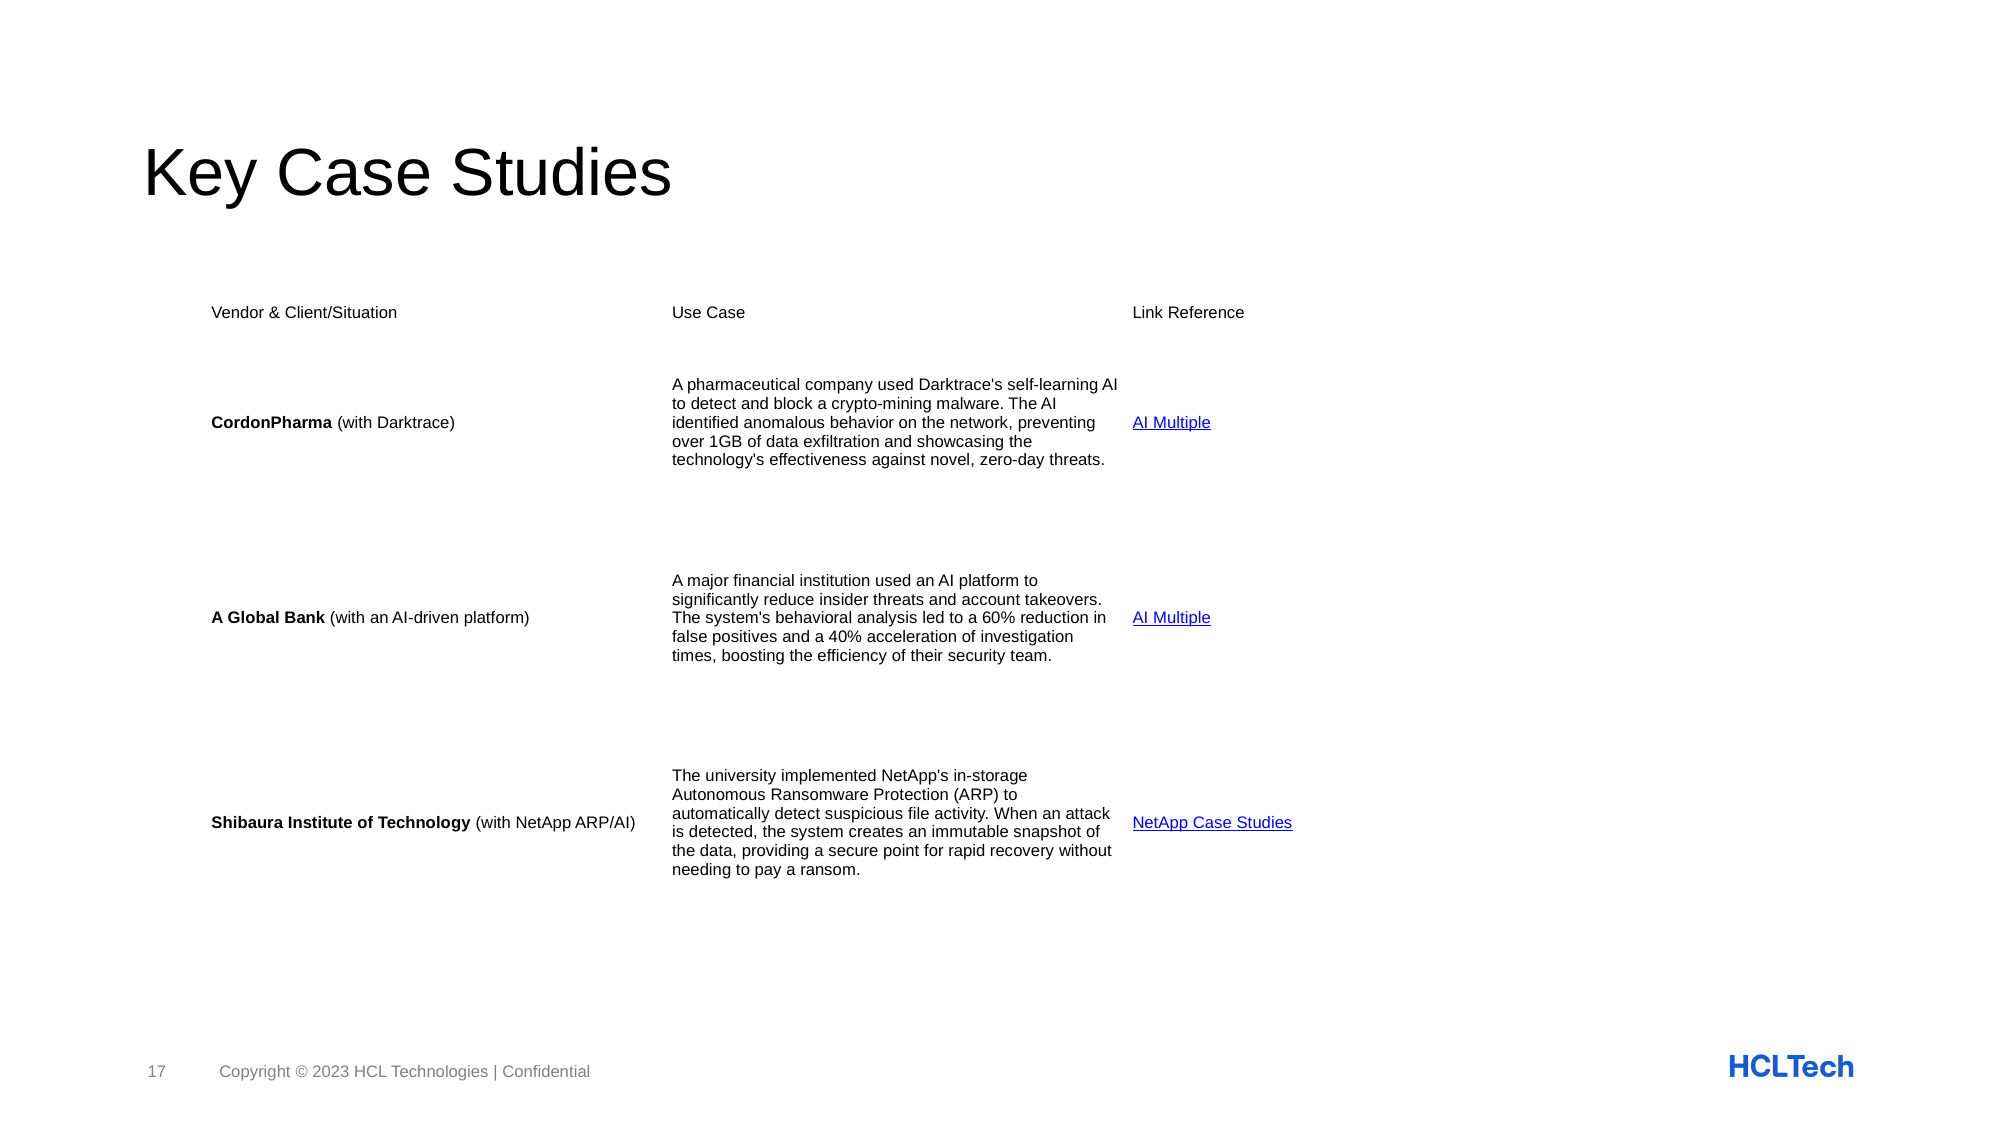

# Key Case Studies
| Vendor & Client/Situation | Use Case | Link Reference |
| --- | --- | --- |
| CordonPharma (with Darktrace) | A pharmaceutical company used Darktrace's self-learning AI to detect and block a crypto-mining malware. The AI identified anomalous behavior on the network, preventing over 1GB of data exfiltration and showcasing the technology's effectiveness against novel, zero-day threats. | AI Multiple |
| A Global Bank (with an AI-driven platform) | A major financial institution used an AI platform to significantly reduce insider threats and account takeovers. The system's behavioral analysis led to a 60% reduction in false positives and a 40% acceleration of investigation times, boosting the efficiency of their security team. | AI Multiple |
| Shibaura Institute of Technology (with NetApp ARP/AI) | The university implemented NetApp's in-storage Autonomous Ransomware Protection (ARP) to automatically detect suspicious file activity. When an attack is detected, the system creates an immutable snapshot of the data, providing a secure point for rapid recovery without needing to pay a ransom. | NetApp Case Studies |
17
Copyright © 2023 HCL Technologies | Confidential